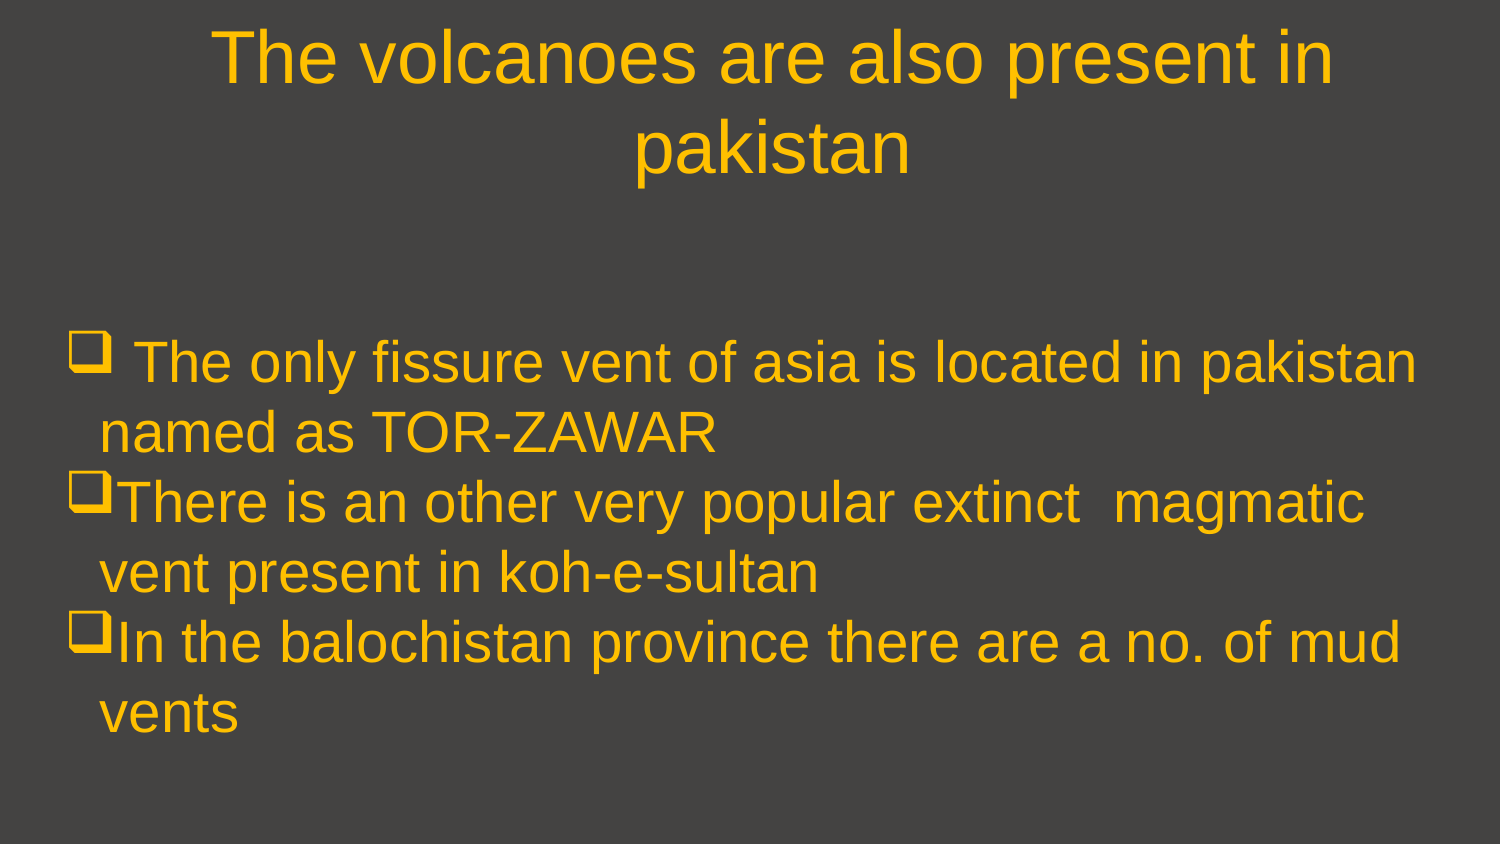

# The volcanoes are also present in pakistan
 The only fissure vent of asia is located in pakistan named as TOR-ZAWAR
There is an other very popular extinct  magmatic vent present in koh-e-sultan
In the balochistan province there are a no. of mud vents